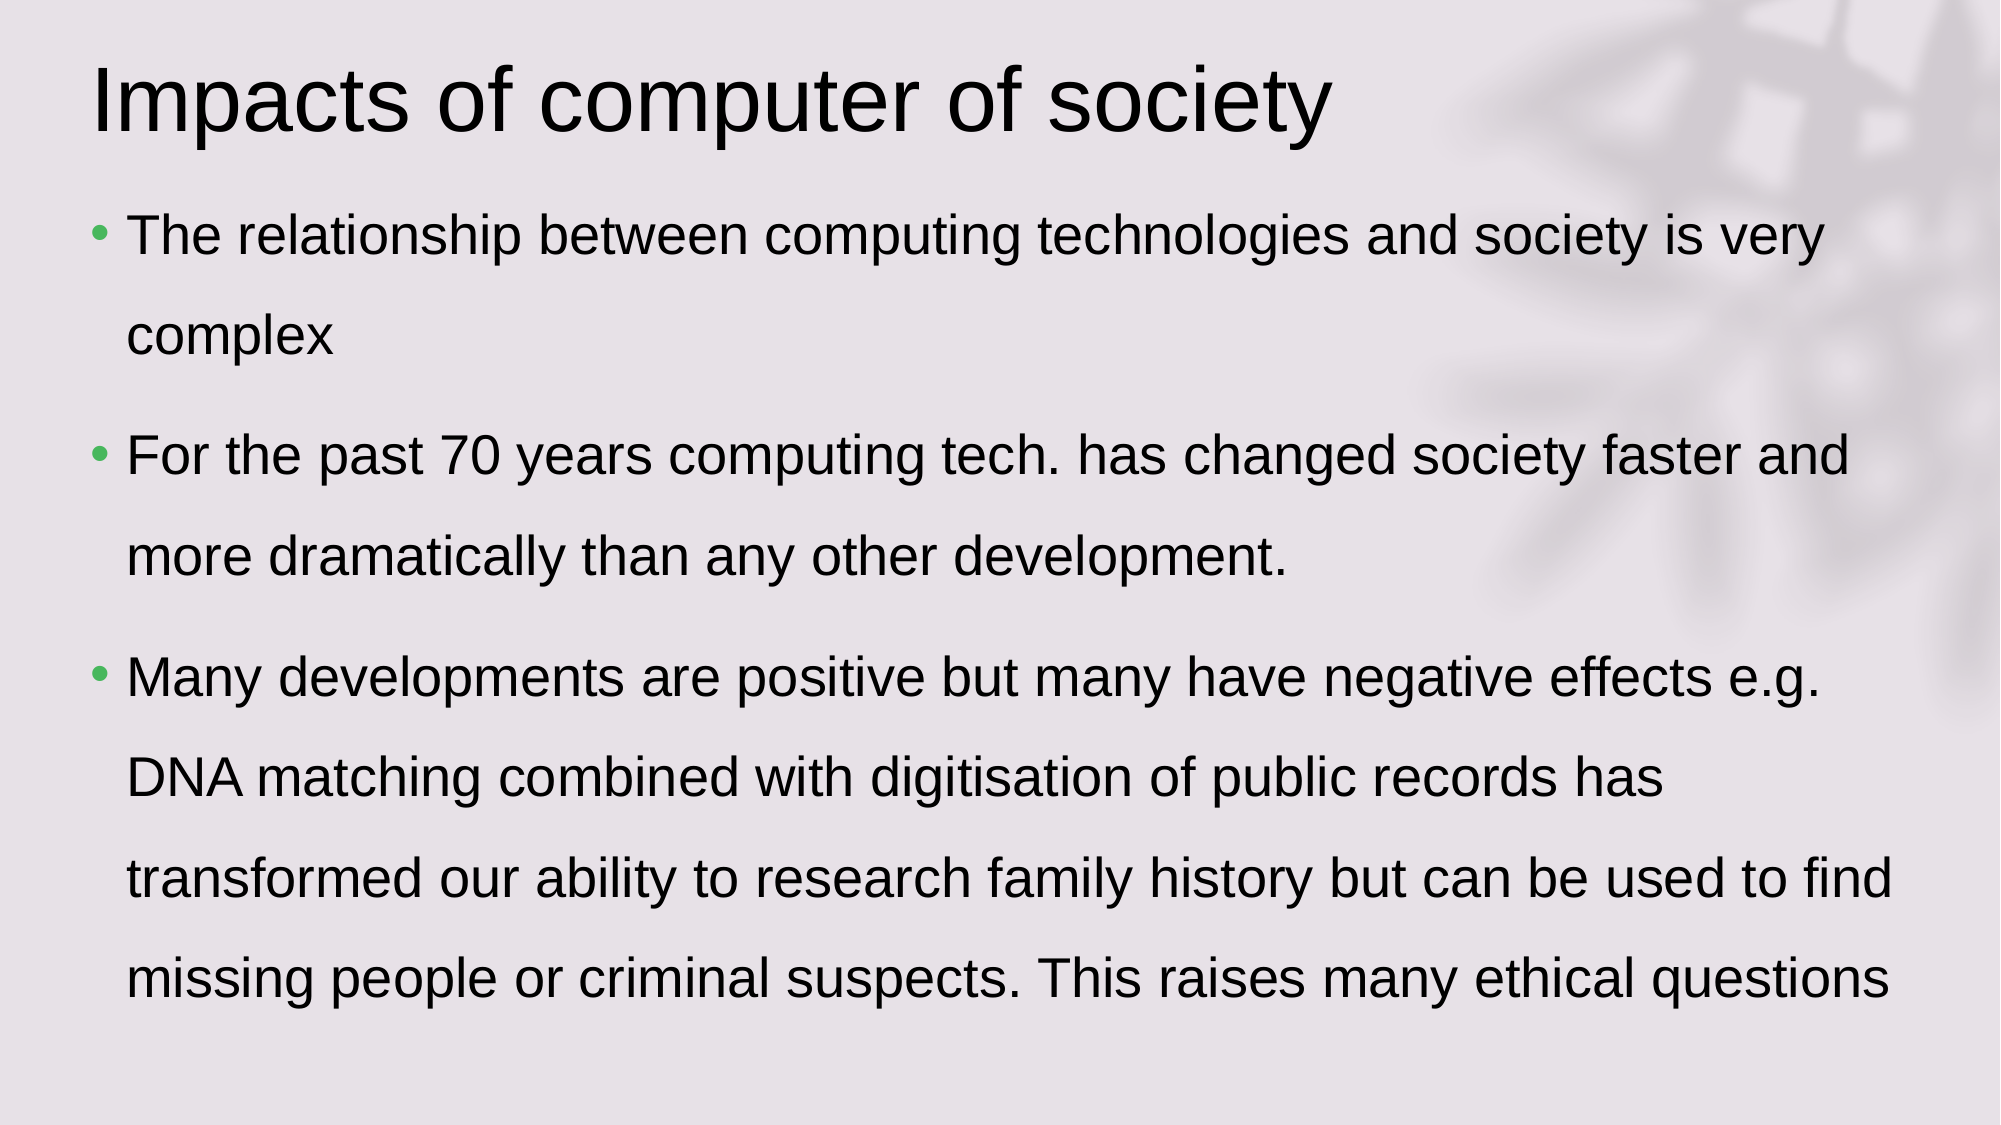

# Impacts of computer of society
The relationship between computing technologies and society is very complex
For the past 70 years computing tech. has changed society faster and more dramatically than any other development.
Many developments are positive but many have negative effects e.g. DNA matching combined with digitisation of public records has transformed our ability to research family history but can be used to find missing people or criminal suspects. This raises many ethical questions